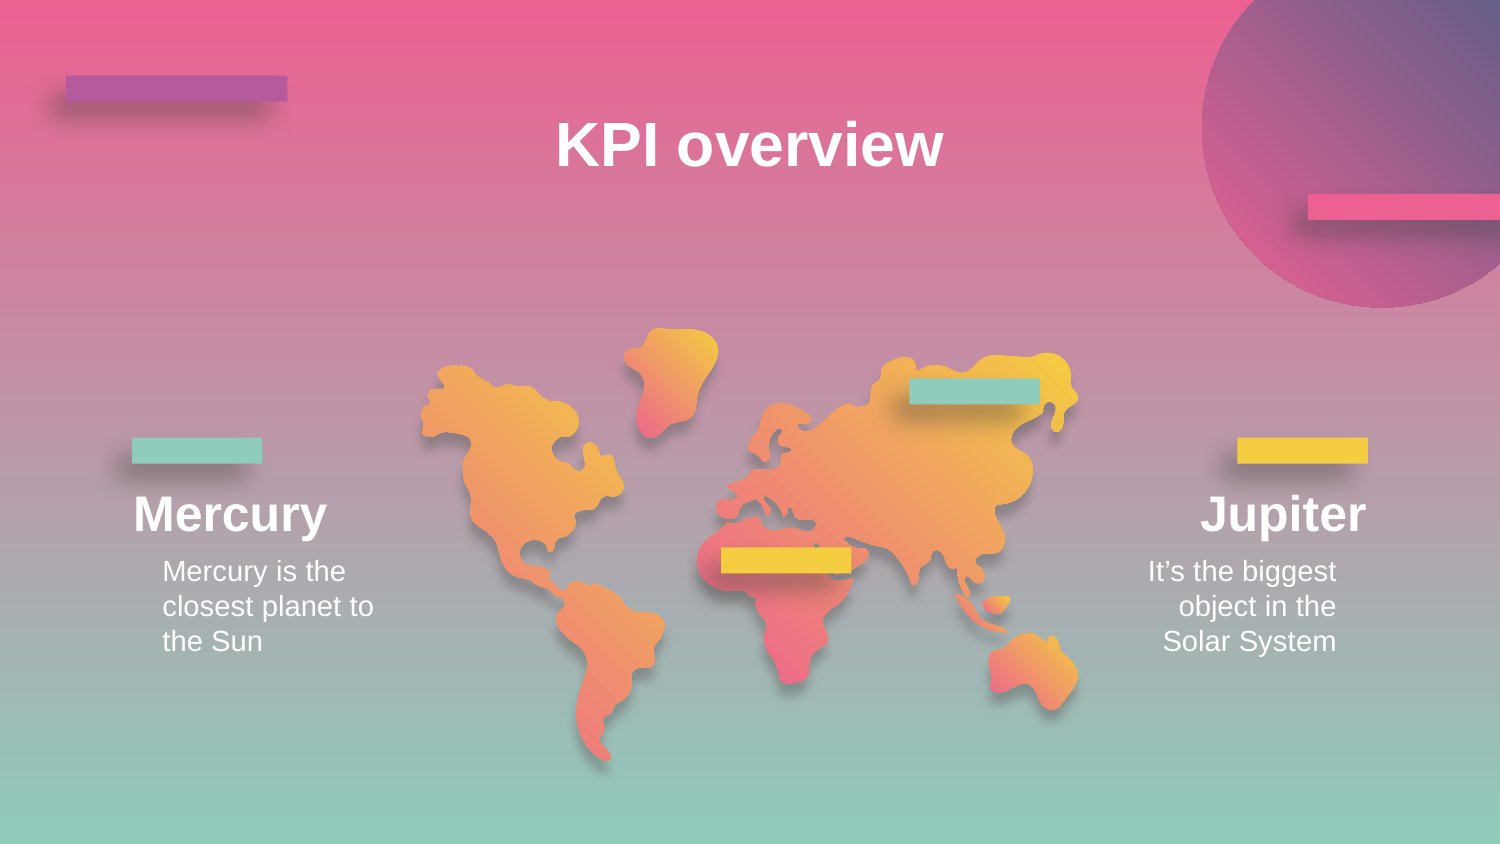

# KPI overview

Mercury
Jupiter
Mercury is the closest planet to the Sun
It’s the biggest object in the Solar System